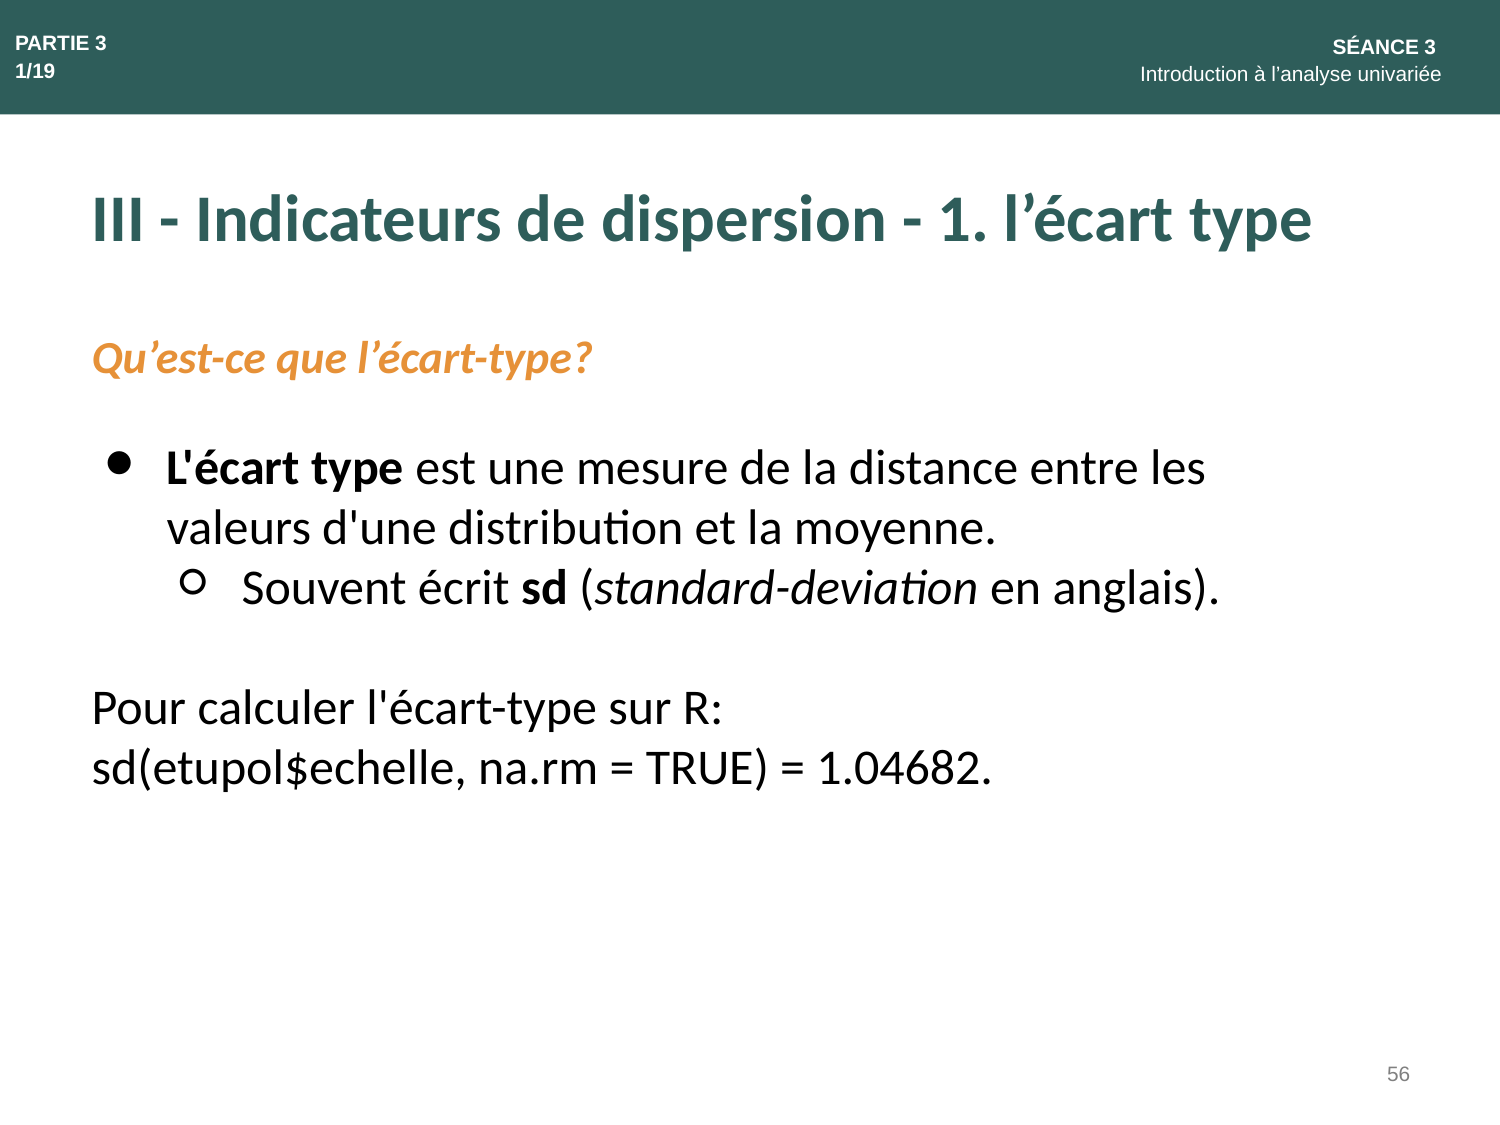

PARTIE 3
1/19

SÉANCE 3
Introduction à l’analyse univariée
III - Indicateurs de dispersion - 1. l’écart type
Qu’est-ce que l’écart-type?

L'écart type est une mesure de la distance entre les valeurs d'une distribution et la moyenne.
Souvent écrit sd (standard-deviation en anglais).

Pour calculer l'écart-type sur R:
sd(etupol$echelle, na.rm = TRUE) = 1.04682.

56